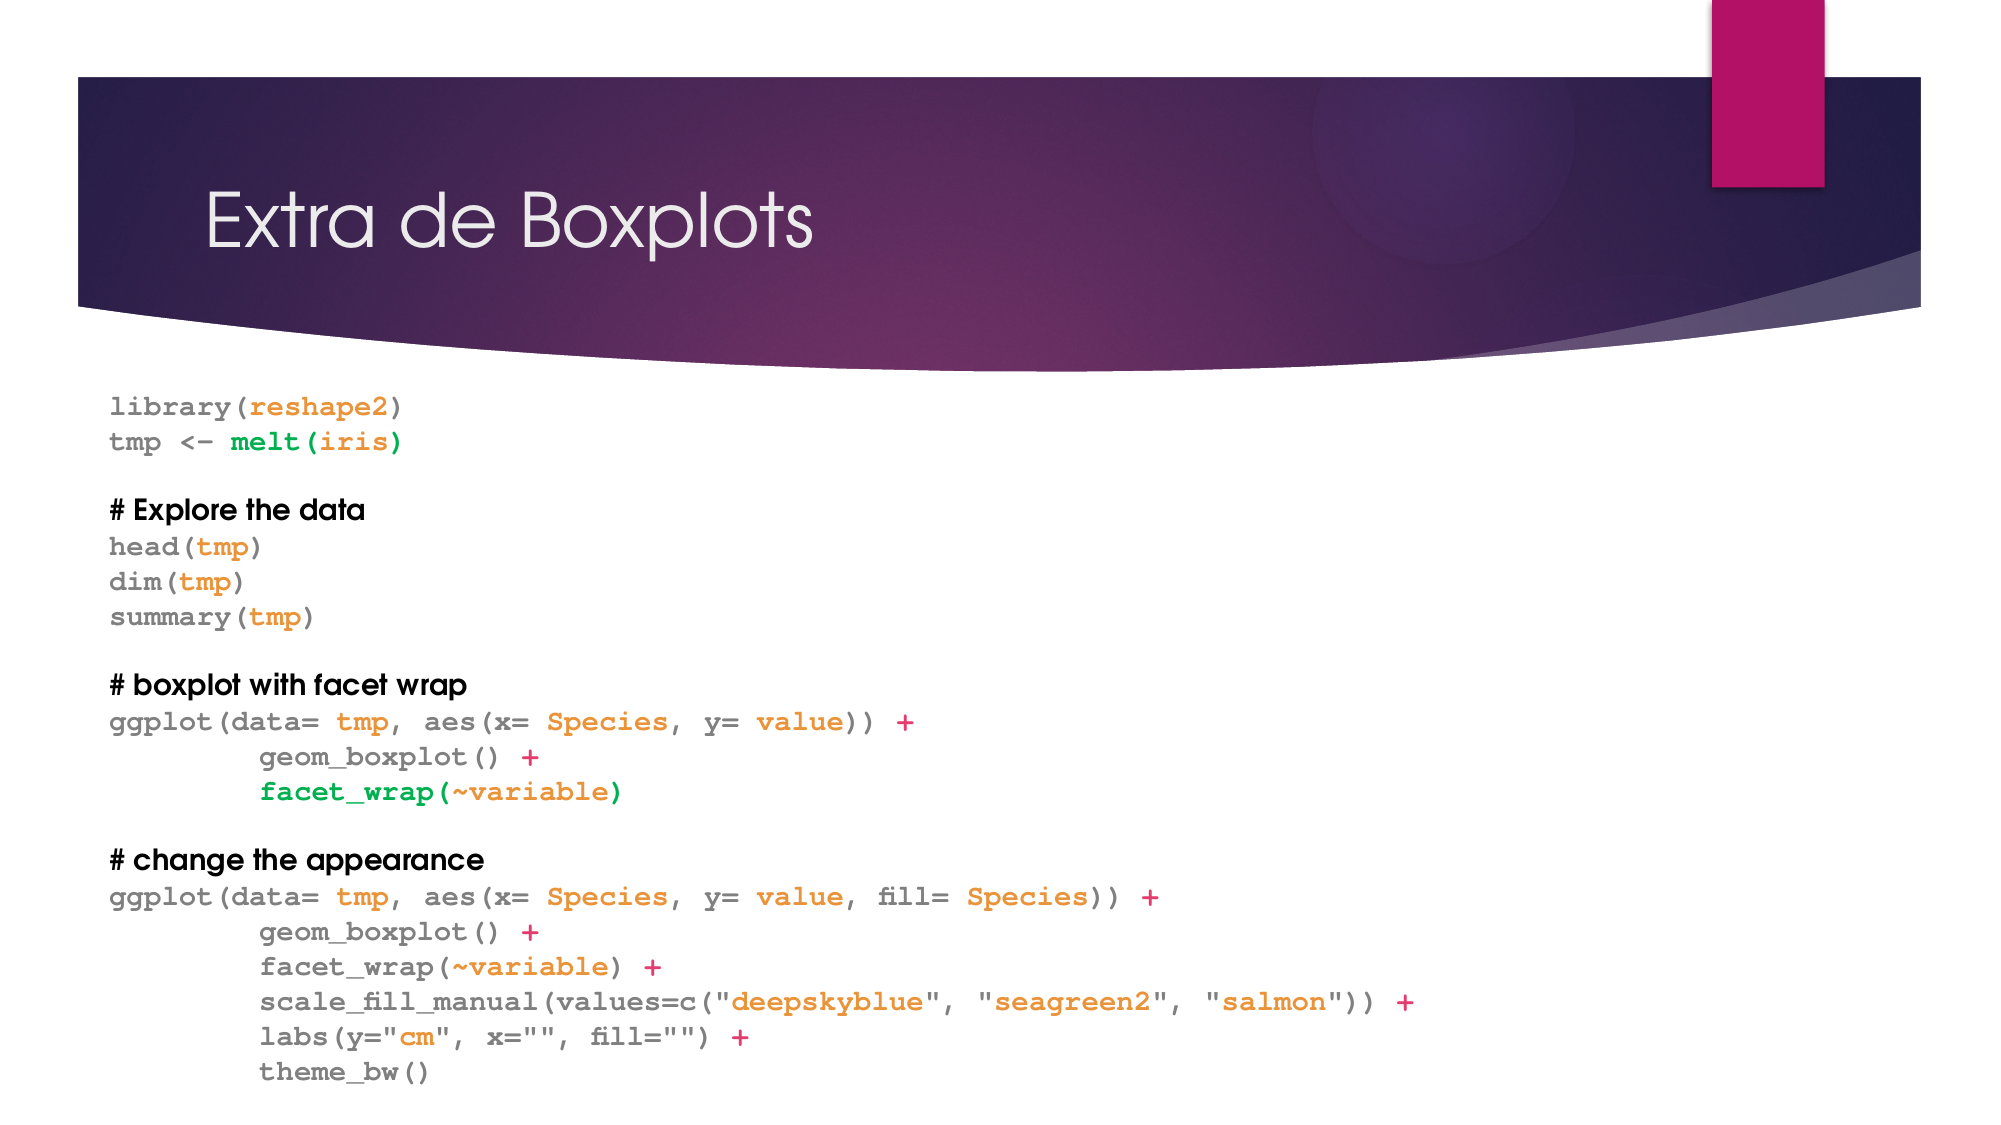

# Extra de Boxplots
library(reshape2)
tmp <- melt(iris)

# Explore the data
head(tmp)
dim(tmp)
summary(tmp)

# boxplot with facet wrap
ggplot(data= tmp, aes(x= Species, y= value)) +
	geom_boxplot() +
	facet_wrap(~variable)

# change the appearance
ggplot(data= tmp, aes(x= Species, y= value, fill= Species)) +
	geom_boxplot() +
	facet_wrap(~variable) +
	scale_fill_manual(values=c("deepskyblue", "seagreen2", "salmon")) +
	labs(y="cm", x="", fill="") +
	theme_bw()